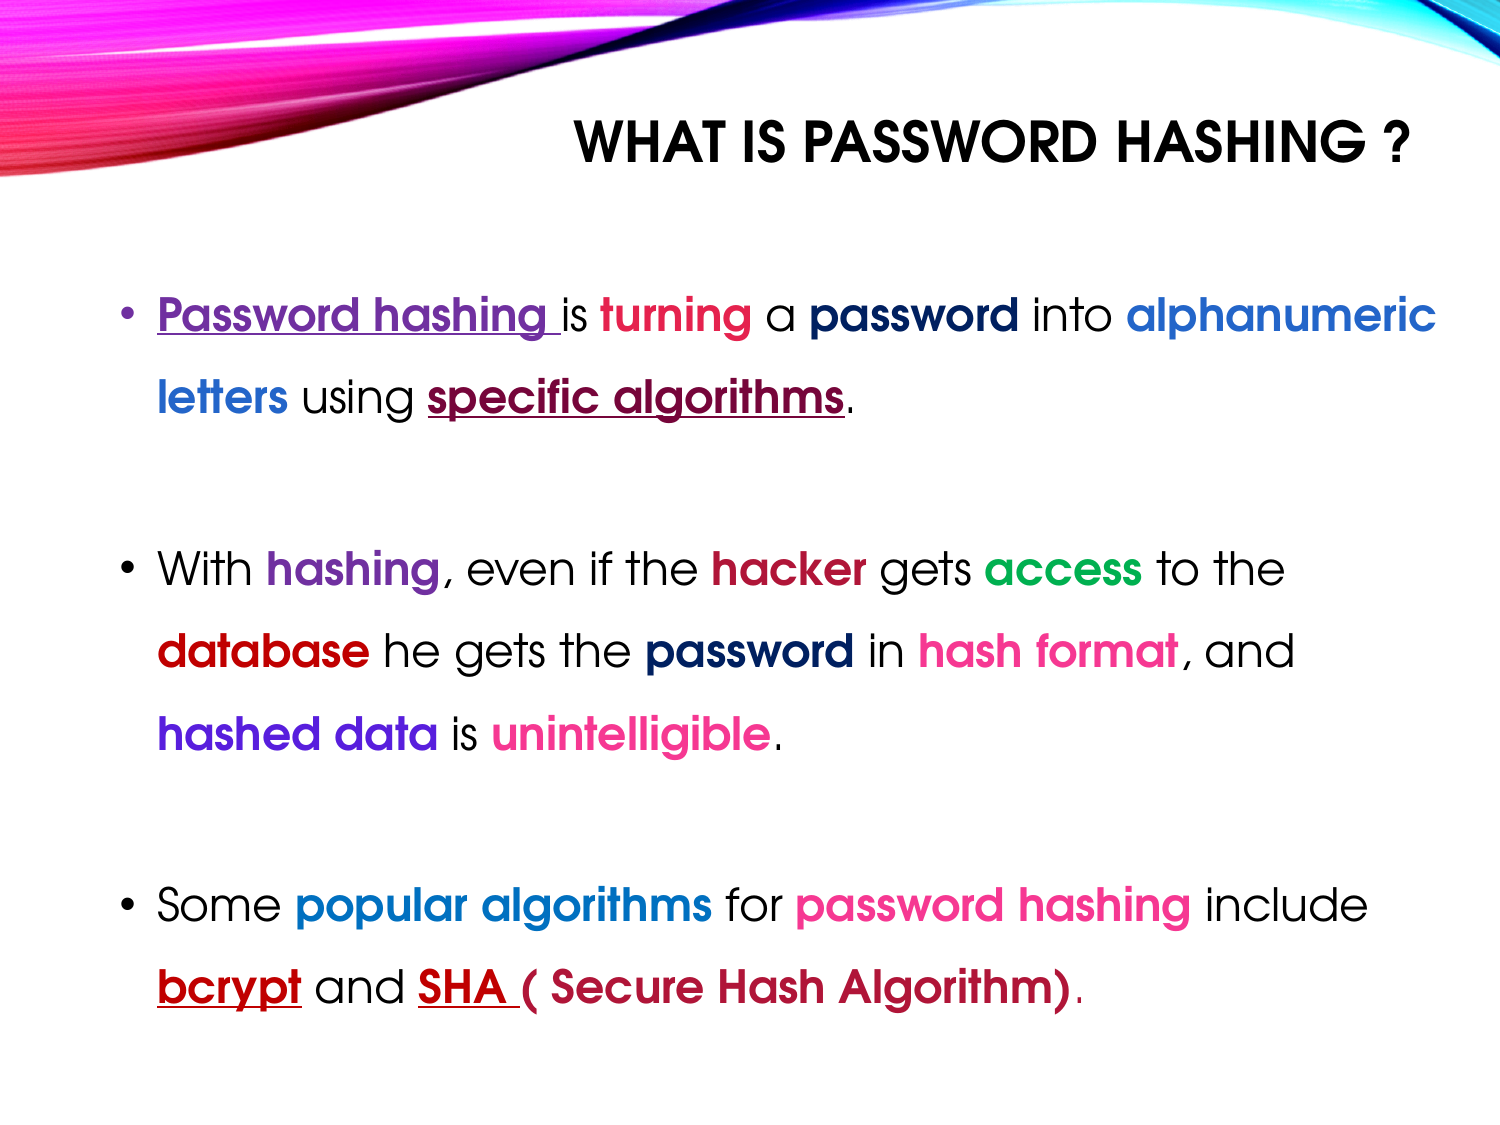

# What is password hashing ?
Password hashing is turning a password into alphanumeric letters using specific algorithms.

With hashing, even if the hacker gets access to the database he gets the password in hash format, and hashed data is unintelligible.

Some popular algorithms for password hashing include bcrypt and SHA ( Secure Hash Algorithm).